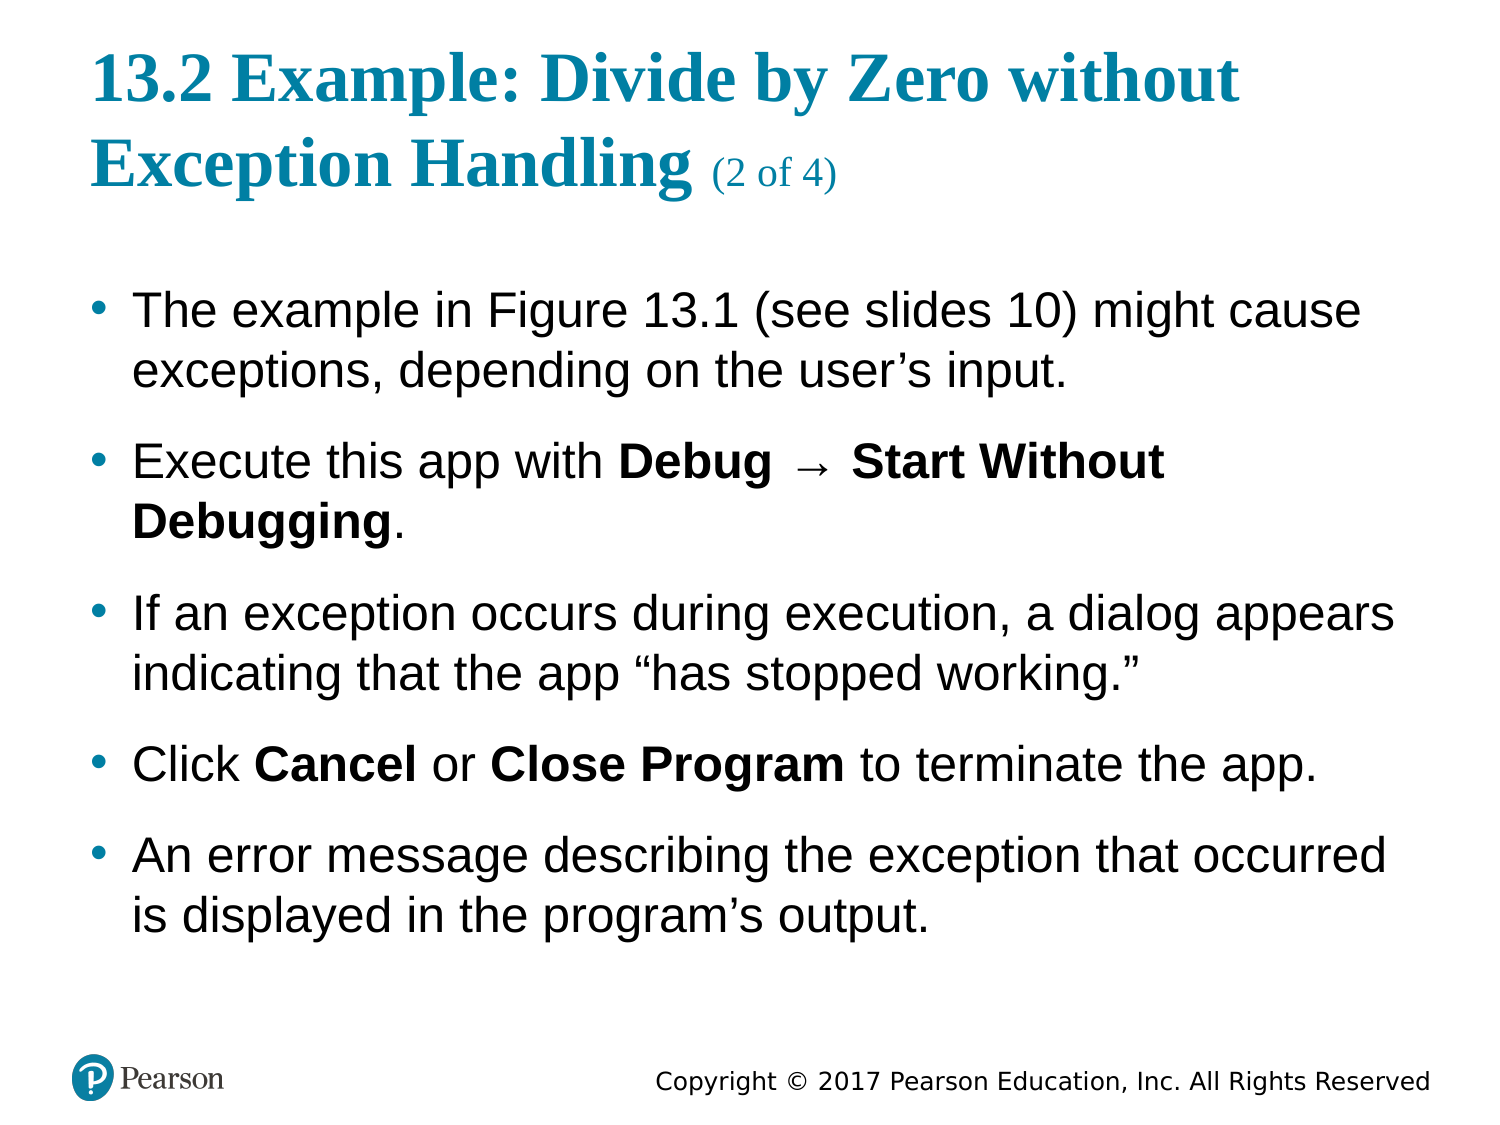

# 13.2 Example: Divide by Zero without Exception Handling (2 of 4)
The example in Figure 13.1 (see slides 10) might cause exceptions, depending on the user’s input.
Execute this app with Debug → Start Without Debugging.
If an exception occurs during execution, a dialog appears indicating that the app “has stopped working.”
Click Cancel or Close Program to terminate the app.
An error message describing the exception that occurred is displayed in the program’s output.